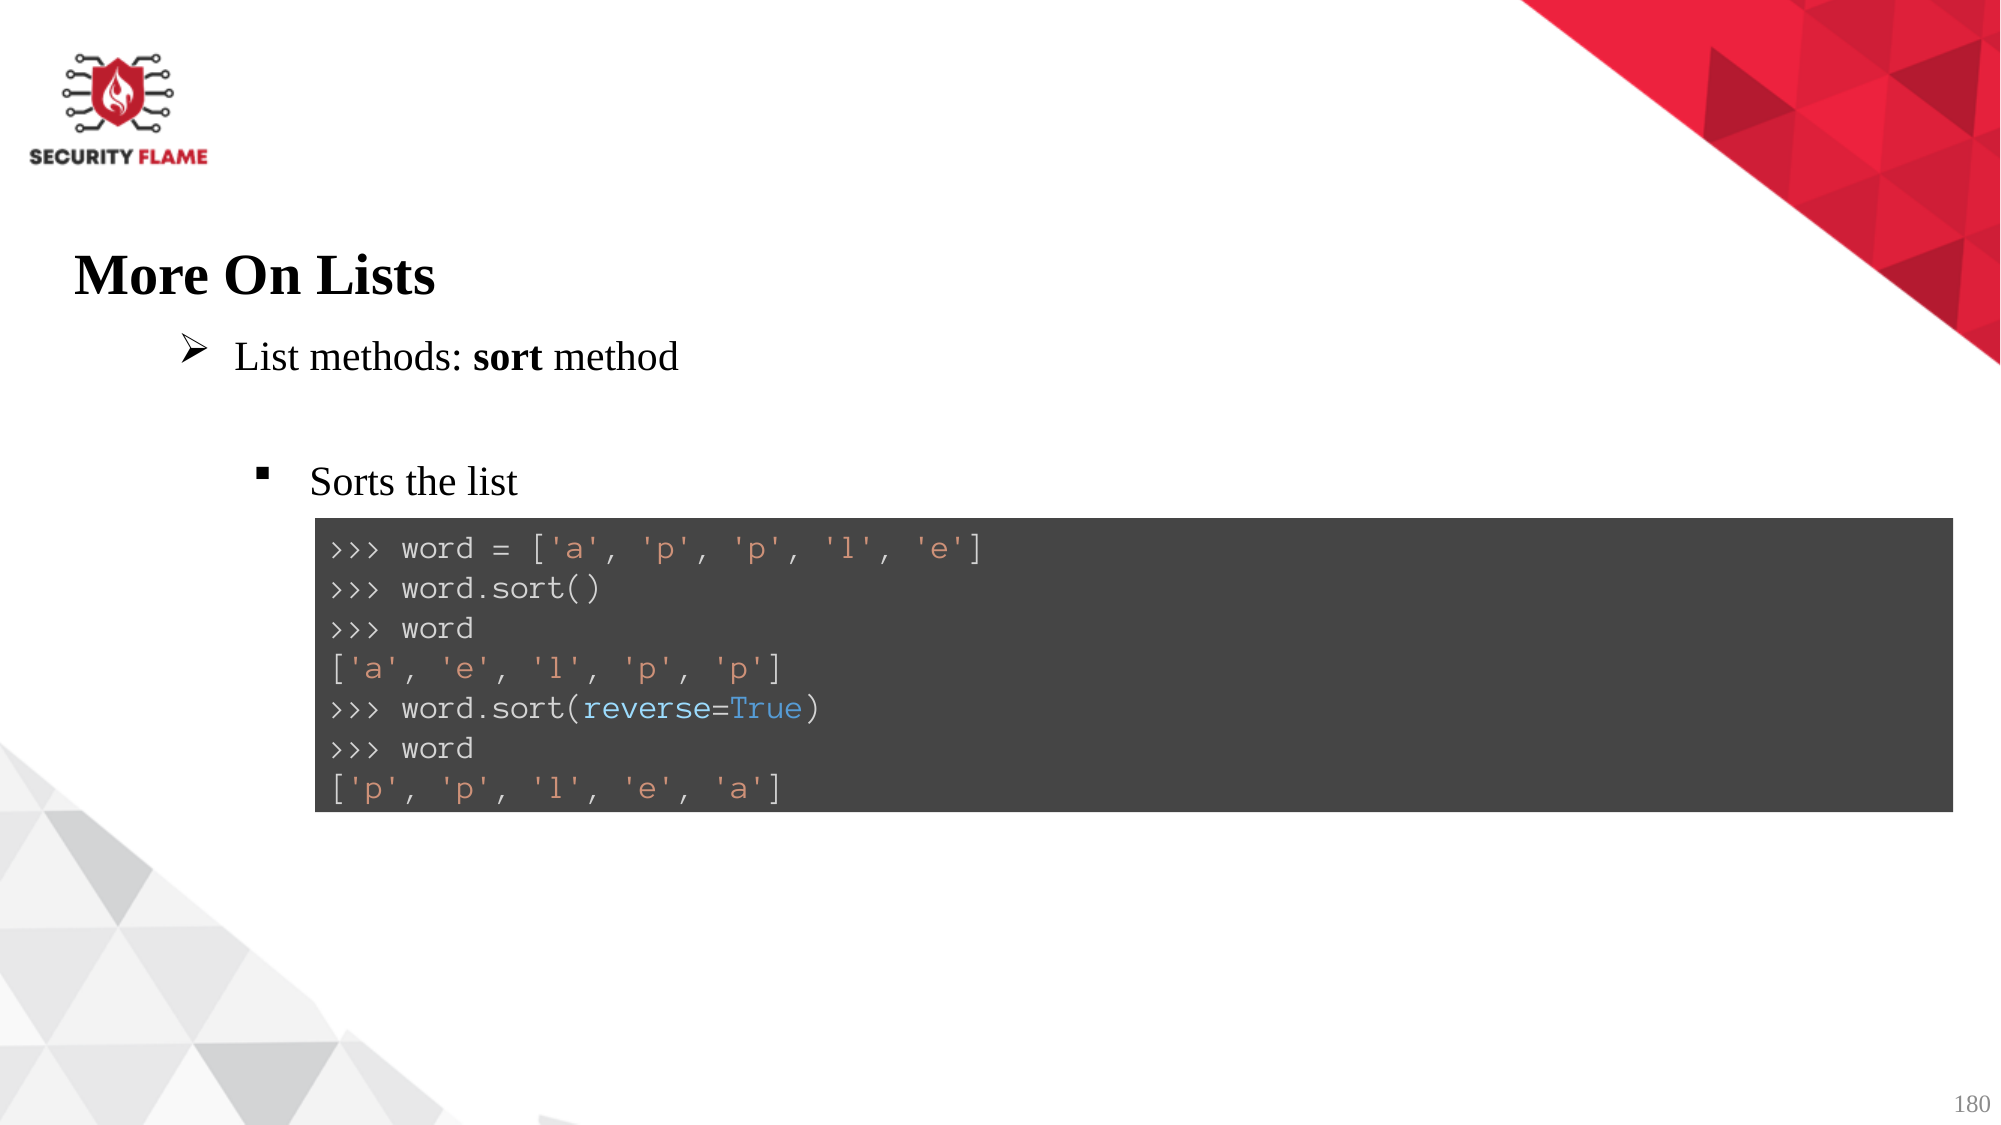

More On Lists
List methods: sort method
Sorts the list
>>> word = ['a', 'p', 'p', 'l', 'e']
>>> word.sort()
>>> word
['a', 'e', 'l', 'p', 'p']
>>> word.sort(reverse=True)
>>> word
['p', 'p', 'l', 'e', 'a']
180